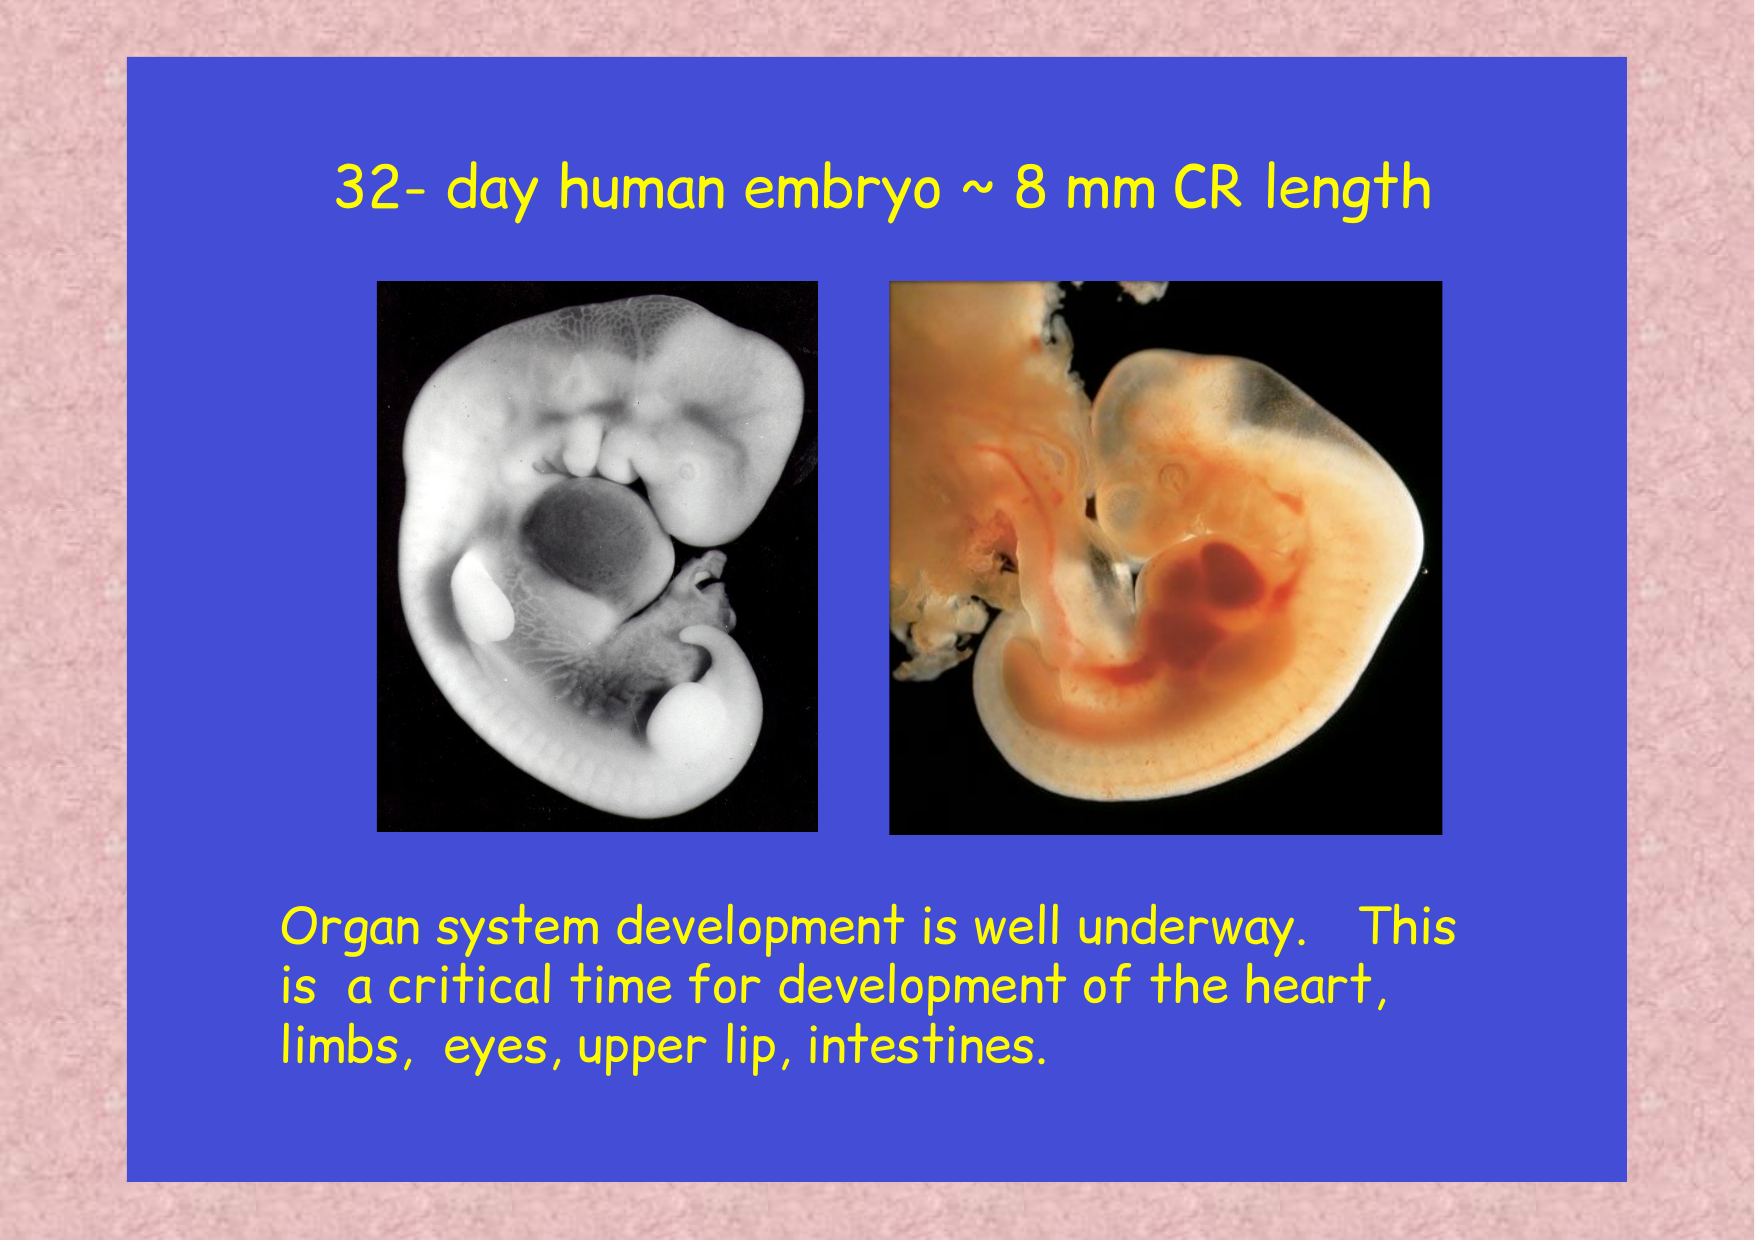

# 32- day human embryo ~ 8 mm CR length

Organ system development is well underway.	This is  a critical time for development of the heart, limbs,  eyes, upper lip, intestines.